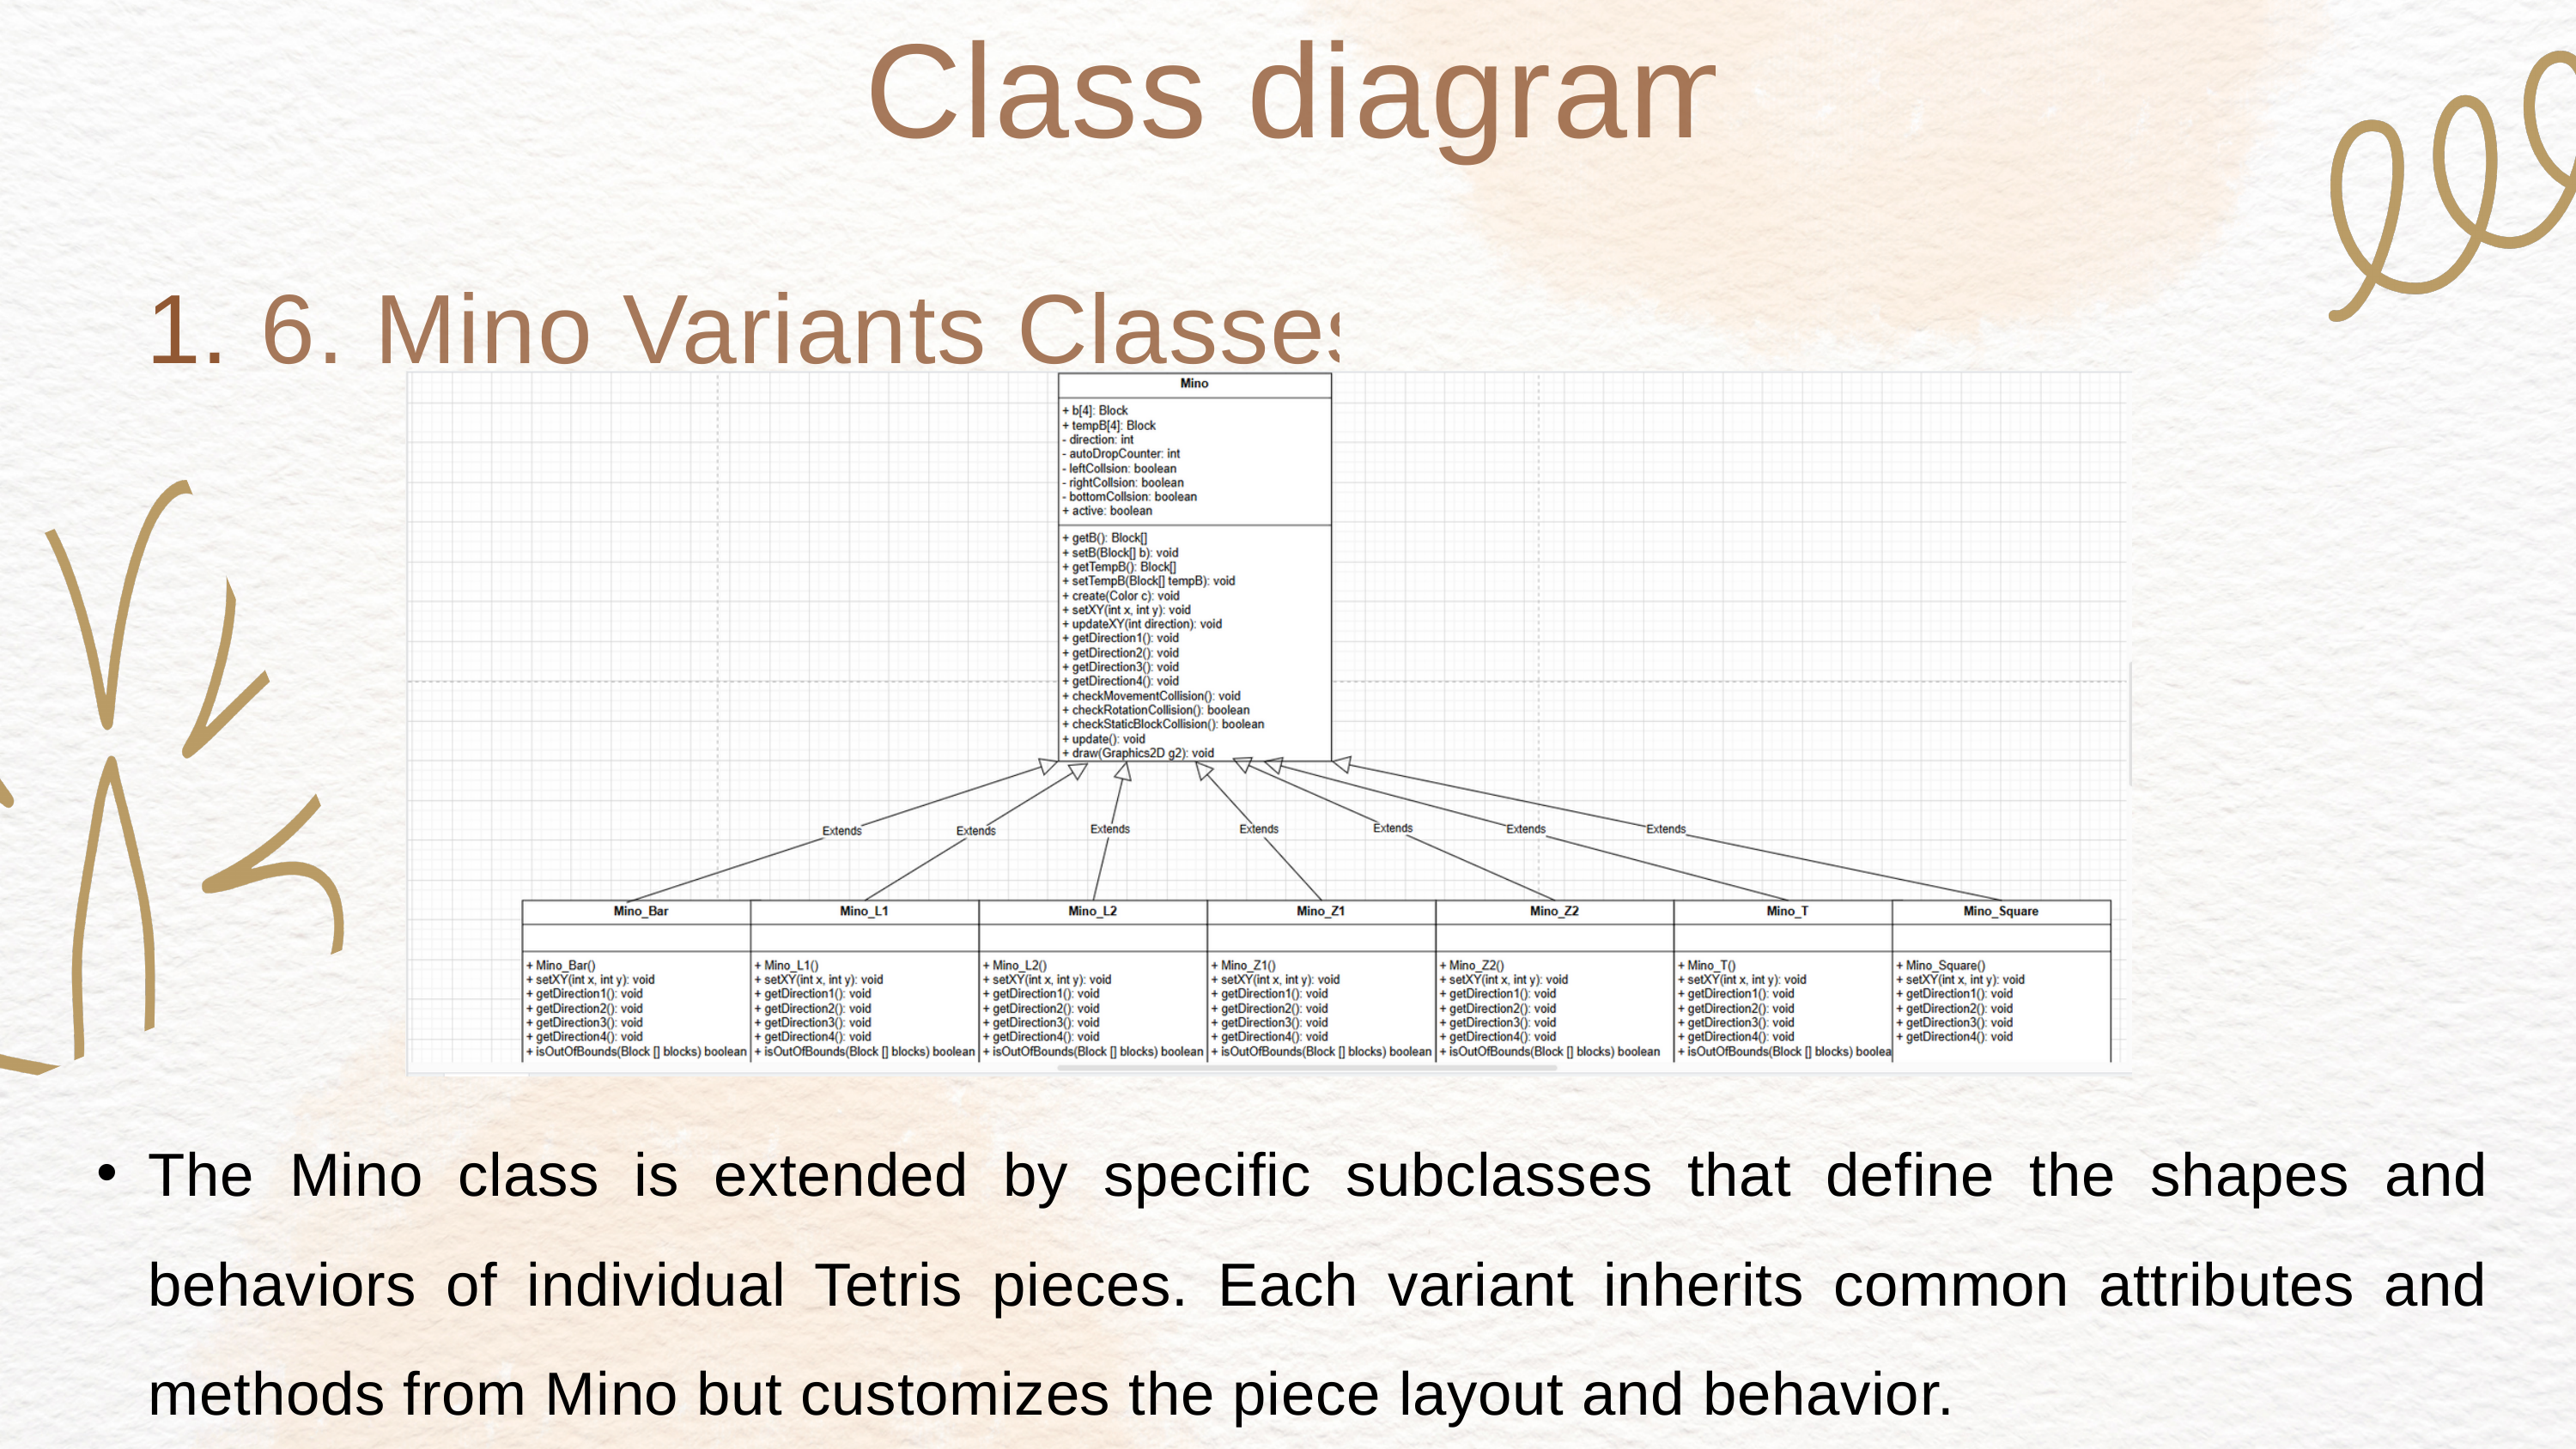

Class diagram

6. Mino Variants Classes

The Mino class is extended by specific subclasses that define the shapes and behaviors of individual Tetris pieces. Each variant inherits common attributes and methods from Mino but customizes the piece layout and behavior.